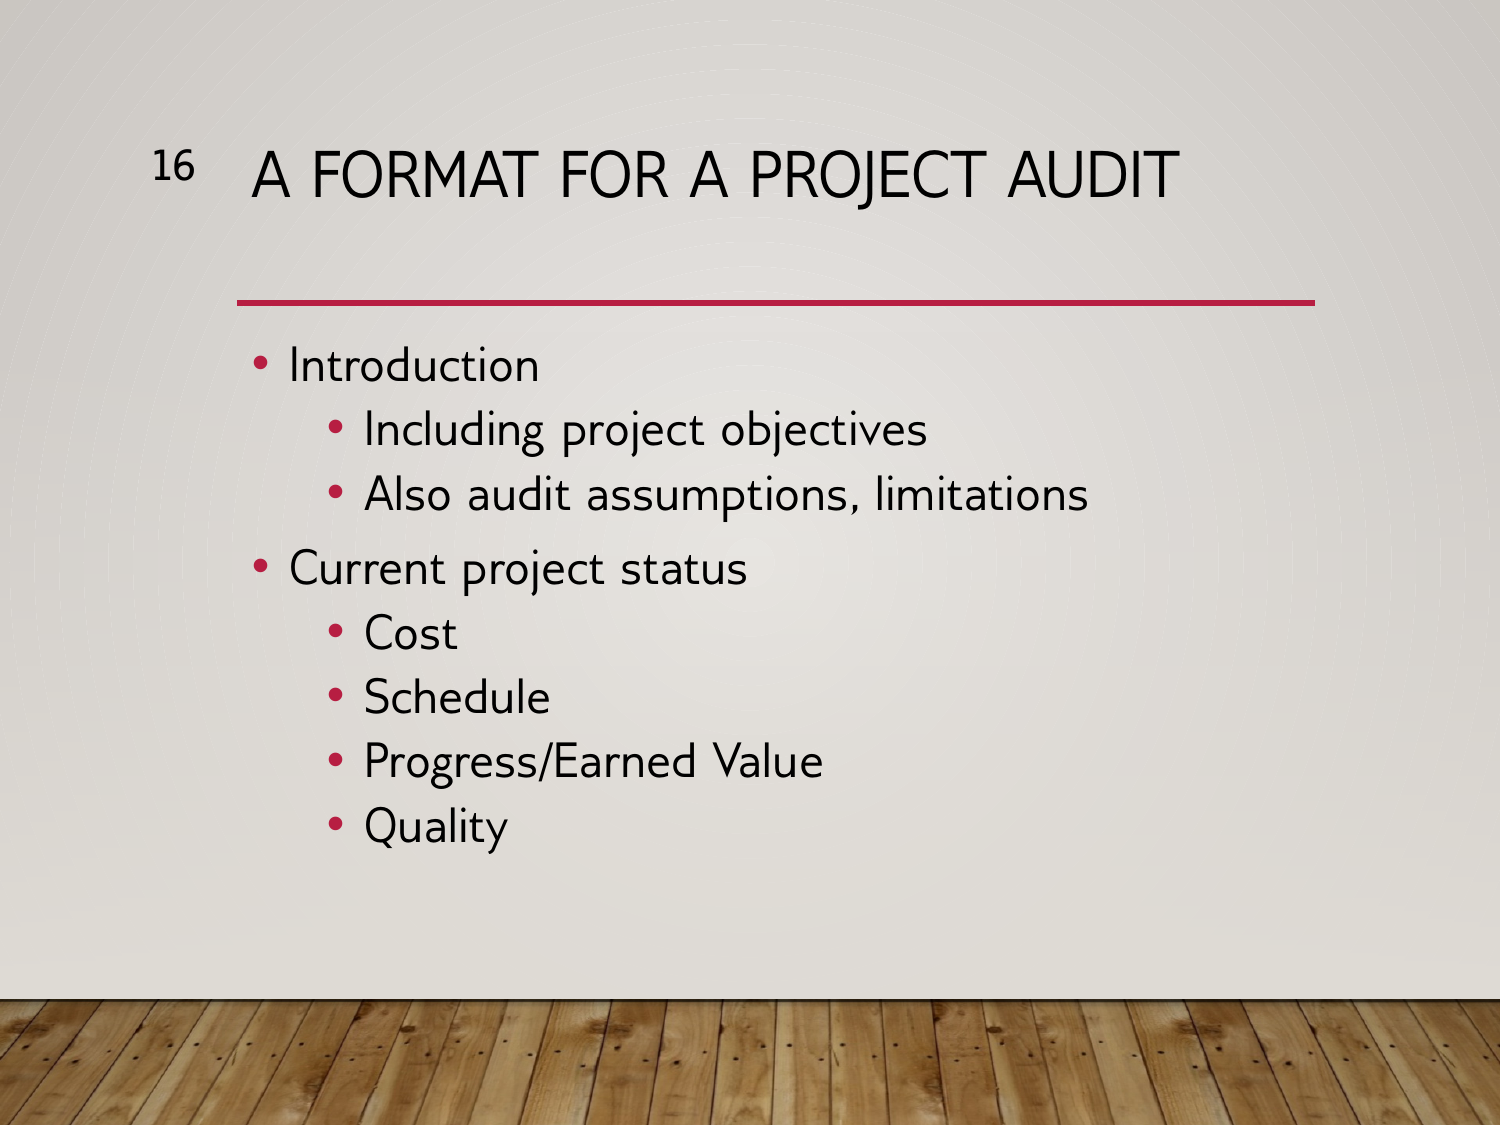

16
# A Format for a Project Audit
Introduction
Including project objectives
Also audit assumptions, limitations
Current project status
Cost
Schedule
Progress/Earned Value
Quality